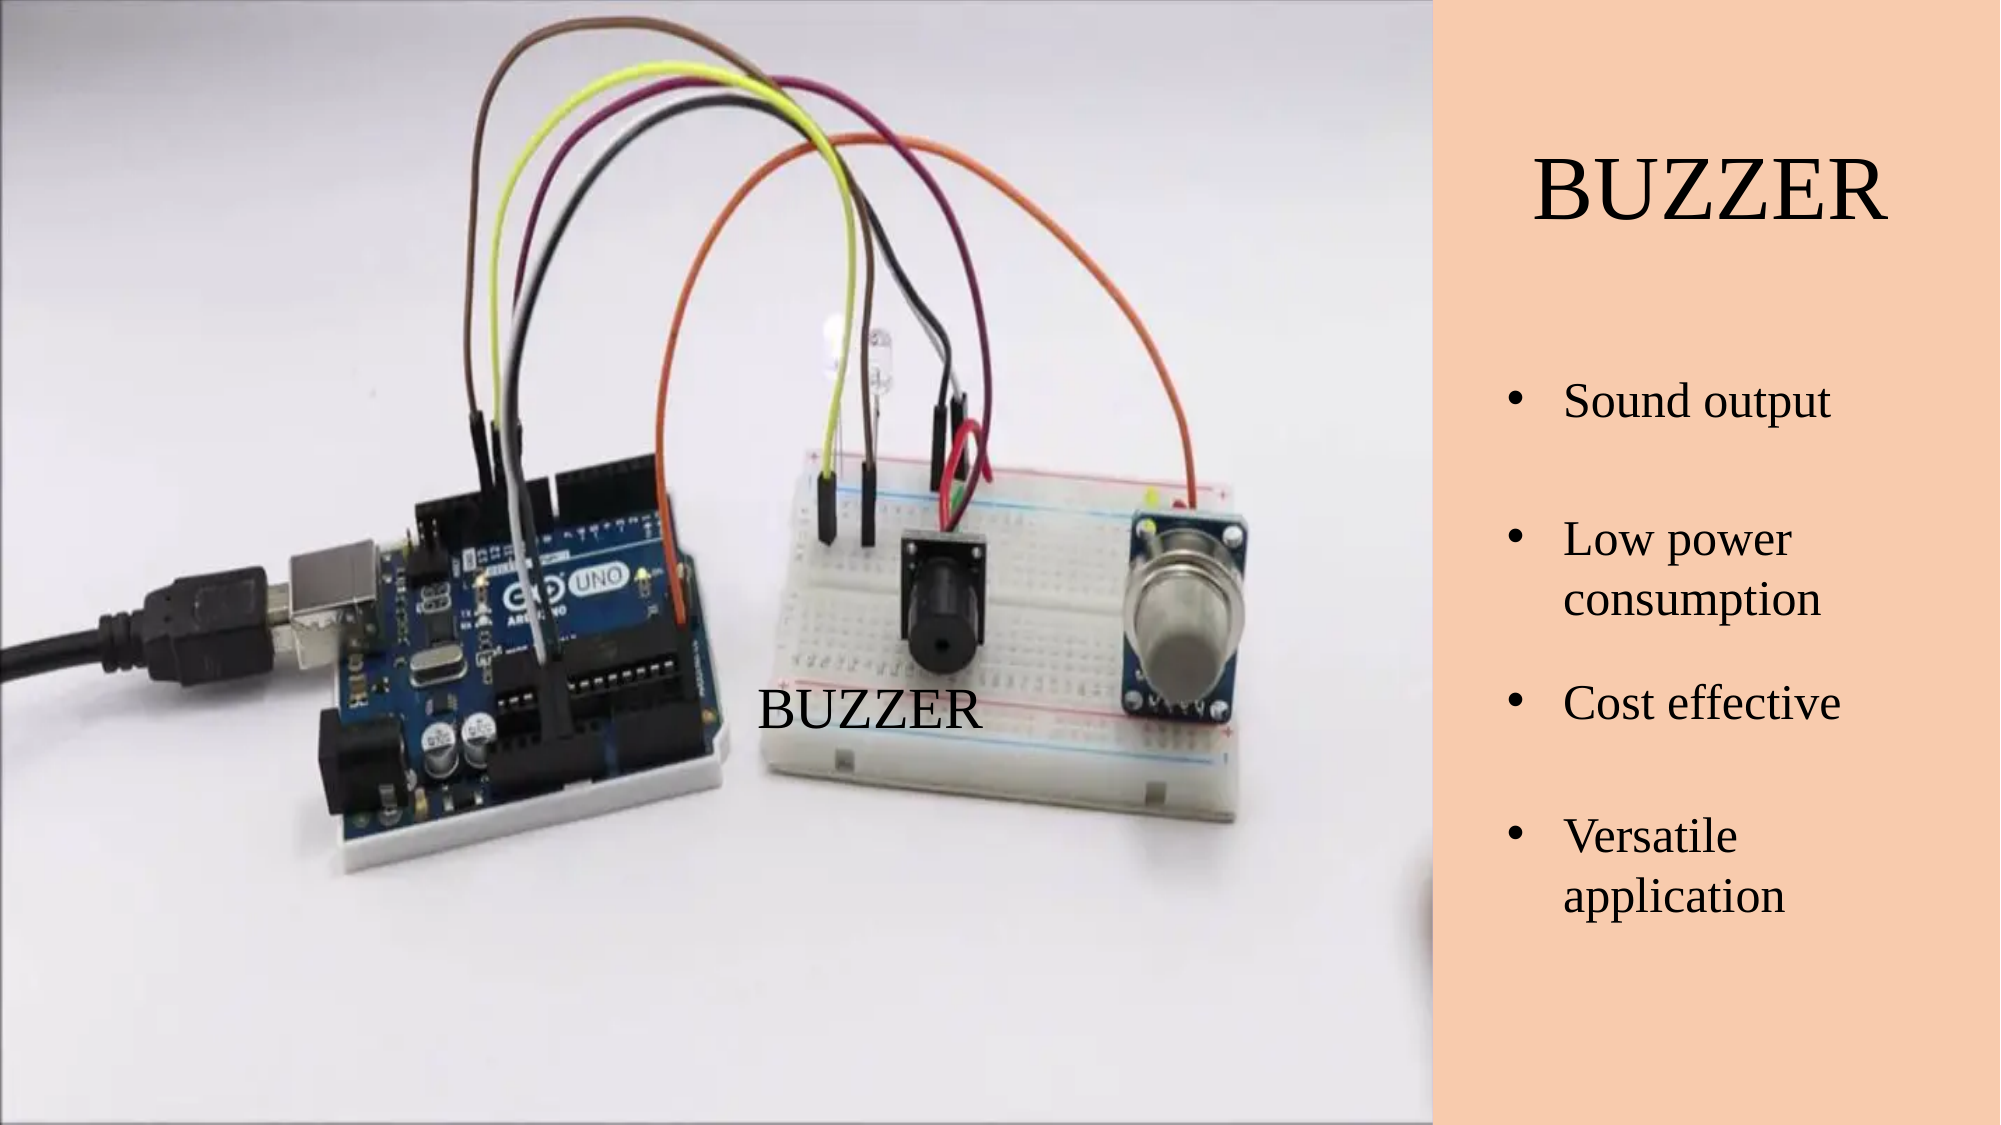

ARDUINO UNO
Micro Controller
Beginner friendly
USB Connection
Digital and Analog pins

BUZZER
Sound output
Low power consumption
Cost effective
Versatile application

MQ2 GAS SENSOR
Gas detection
High sensitivity
Simple Integration
Affordable
BUZZER